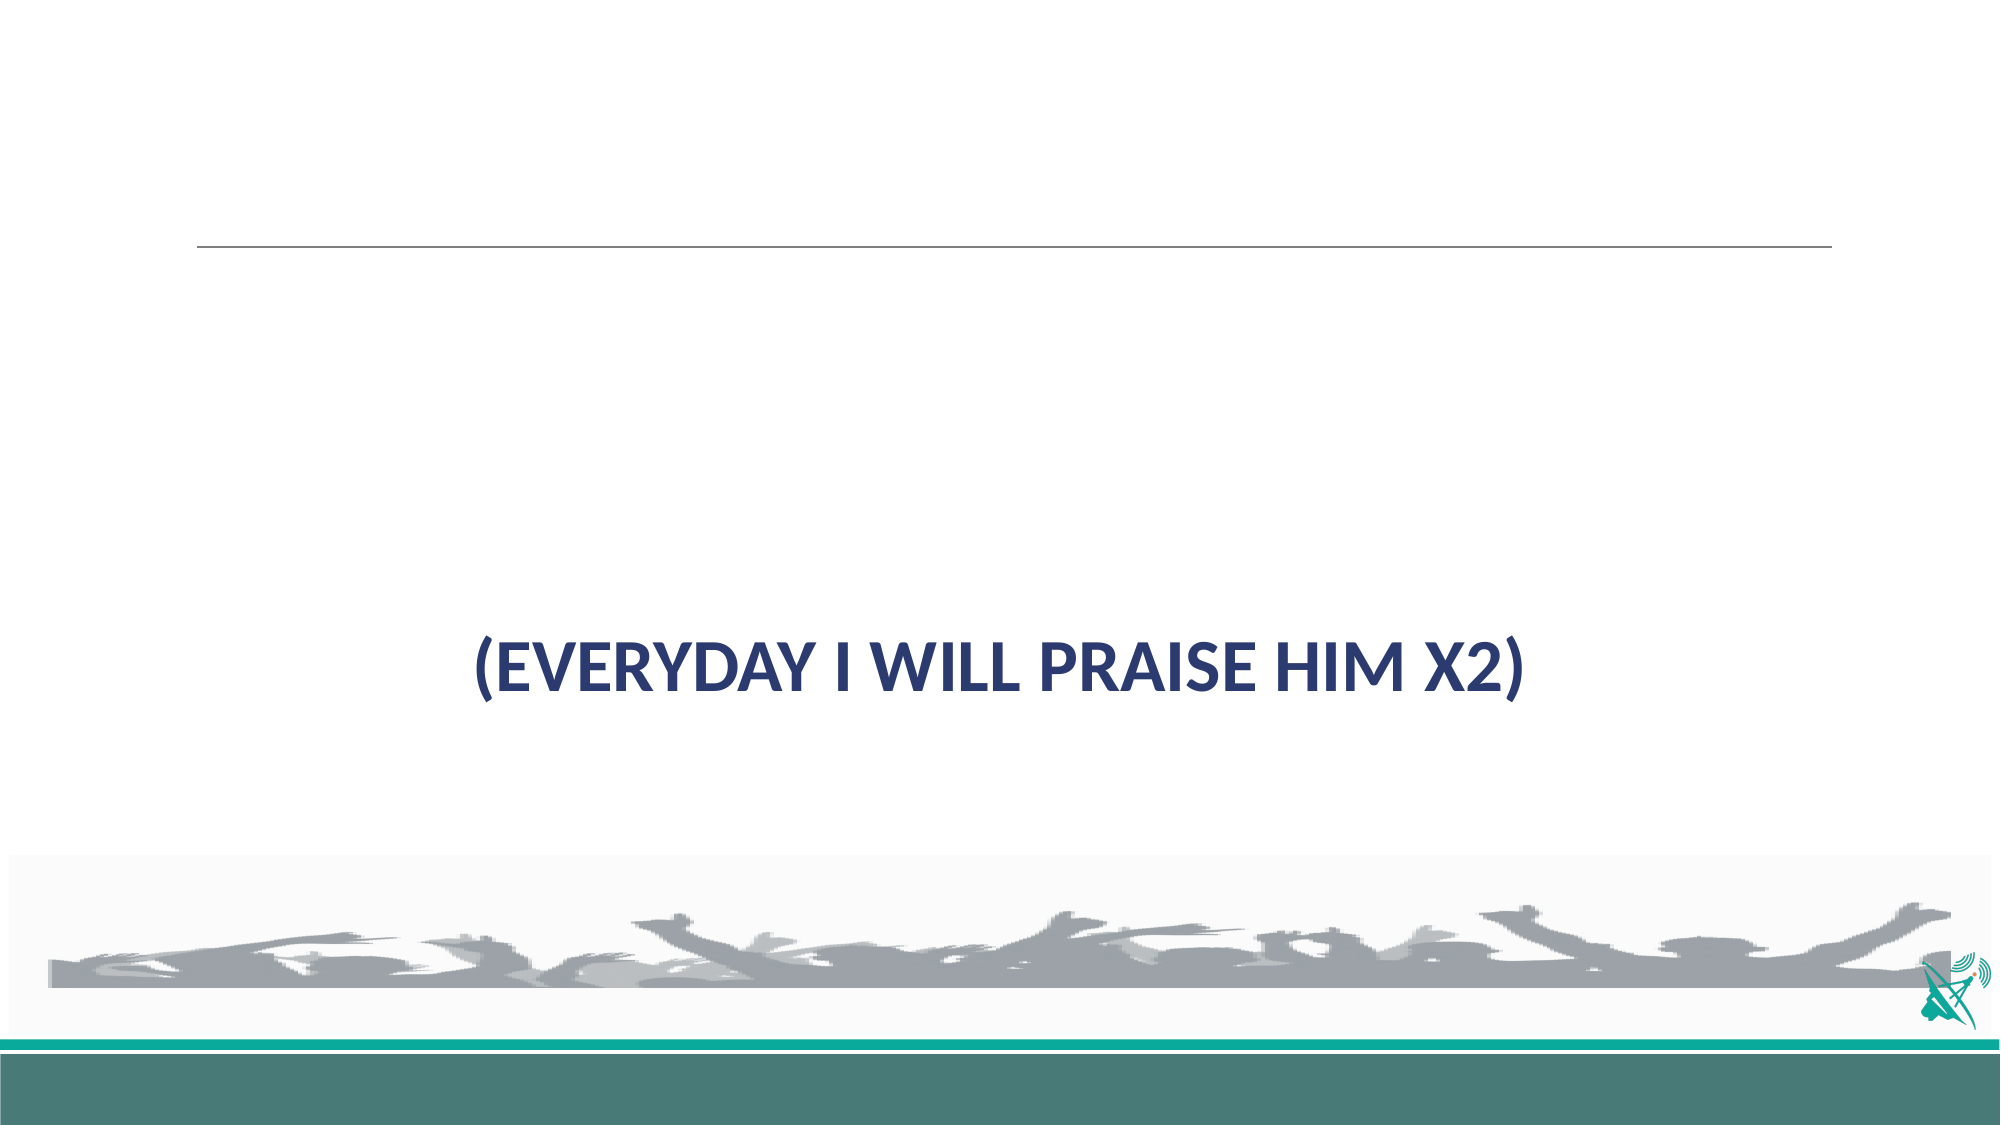

# (EVERYDAY I WILL PRAISE HIM X2)